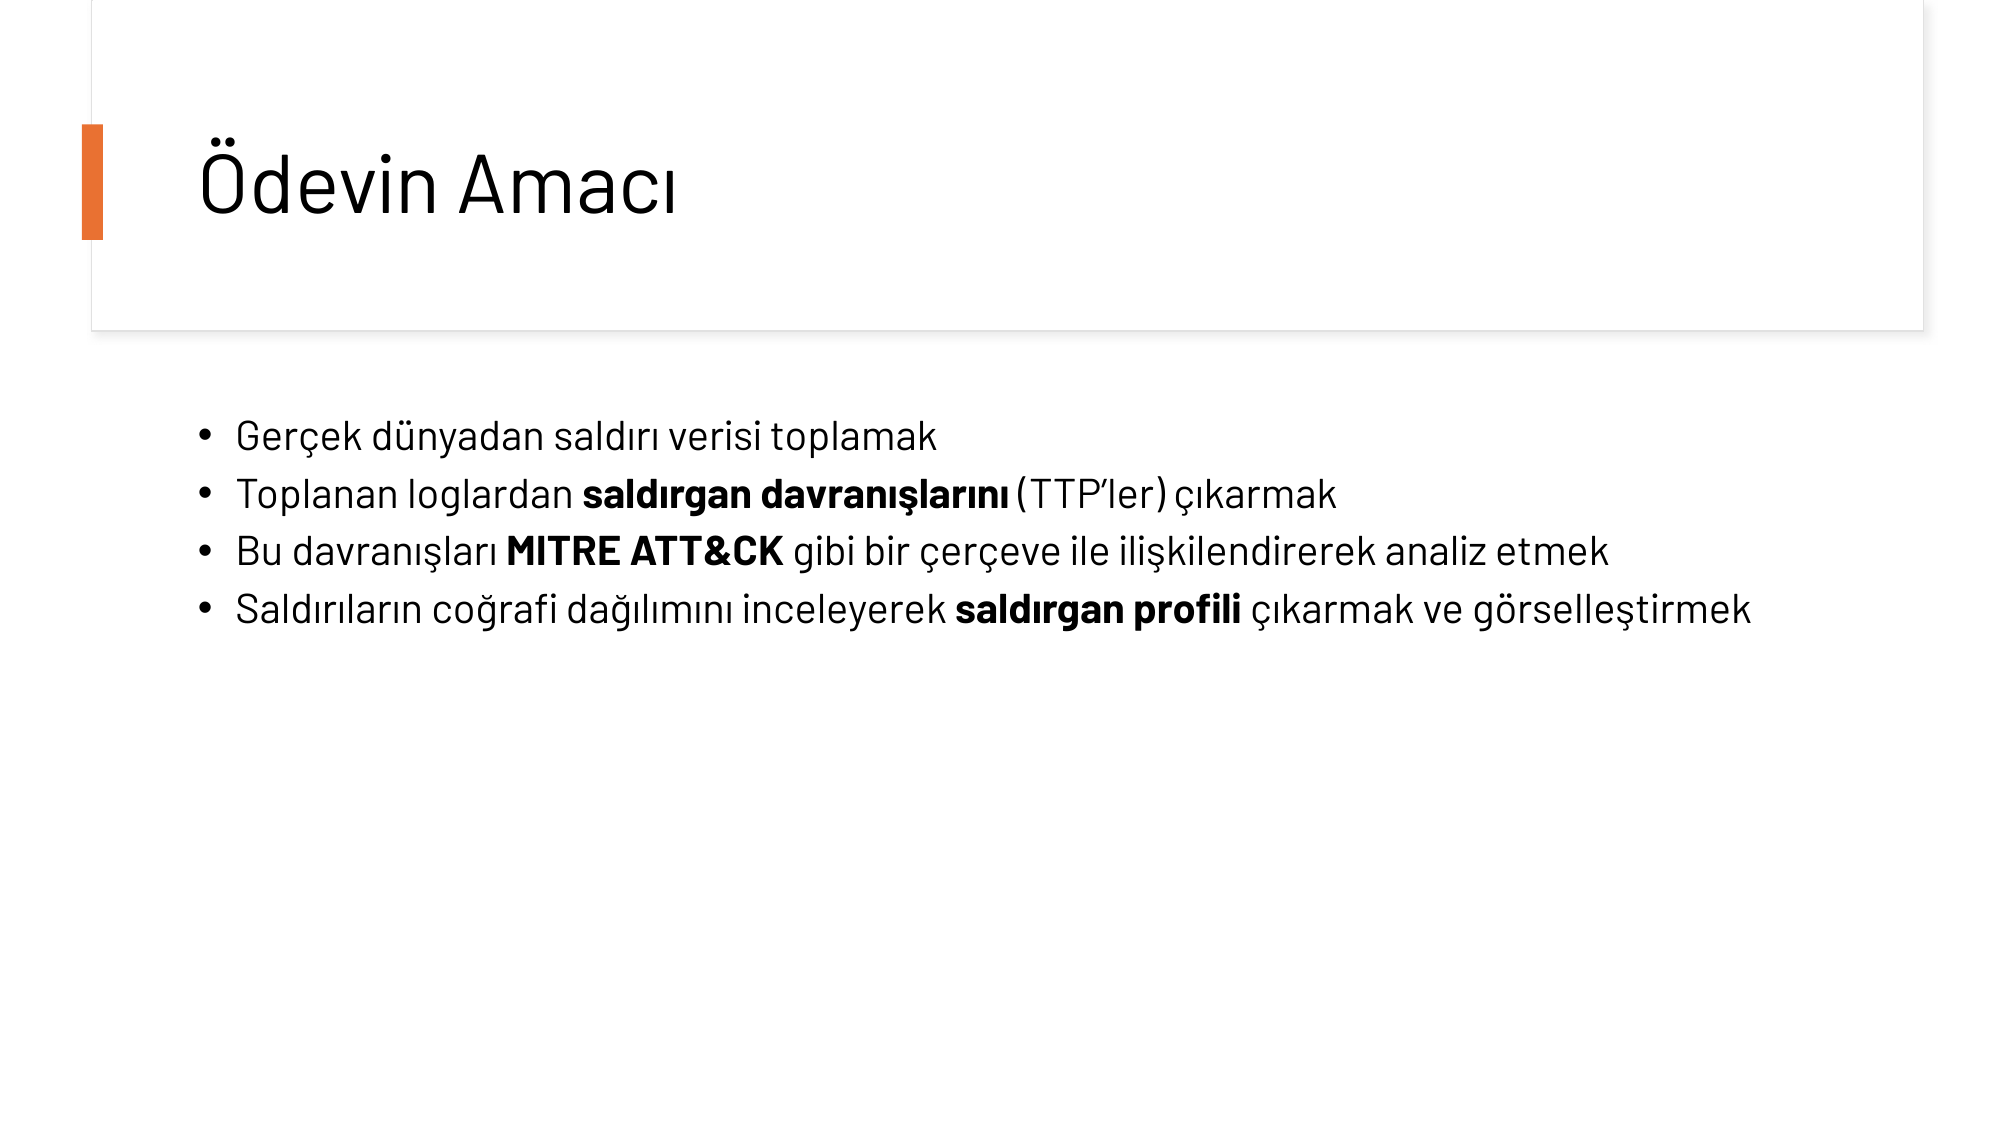

# Ödevin Amacı

Gerçek dünyadan saldırı verisi toplamak
Toplanan loglardan saldırgan davranışlarını (TTP’ler) çıkarmak
Bu davranışları MITRE ATT&CK gibi bir çerçeve ile ilişkilendirerek analiz etmek
Saldırıların coğrafi dağılımını inceleyerek saldırgan profili çıkarmak ve görselleştirmek